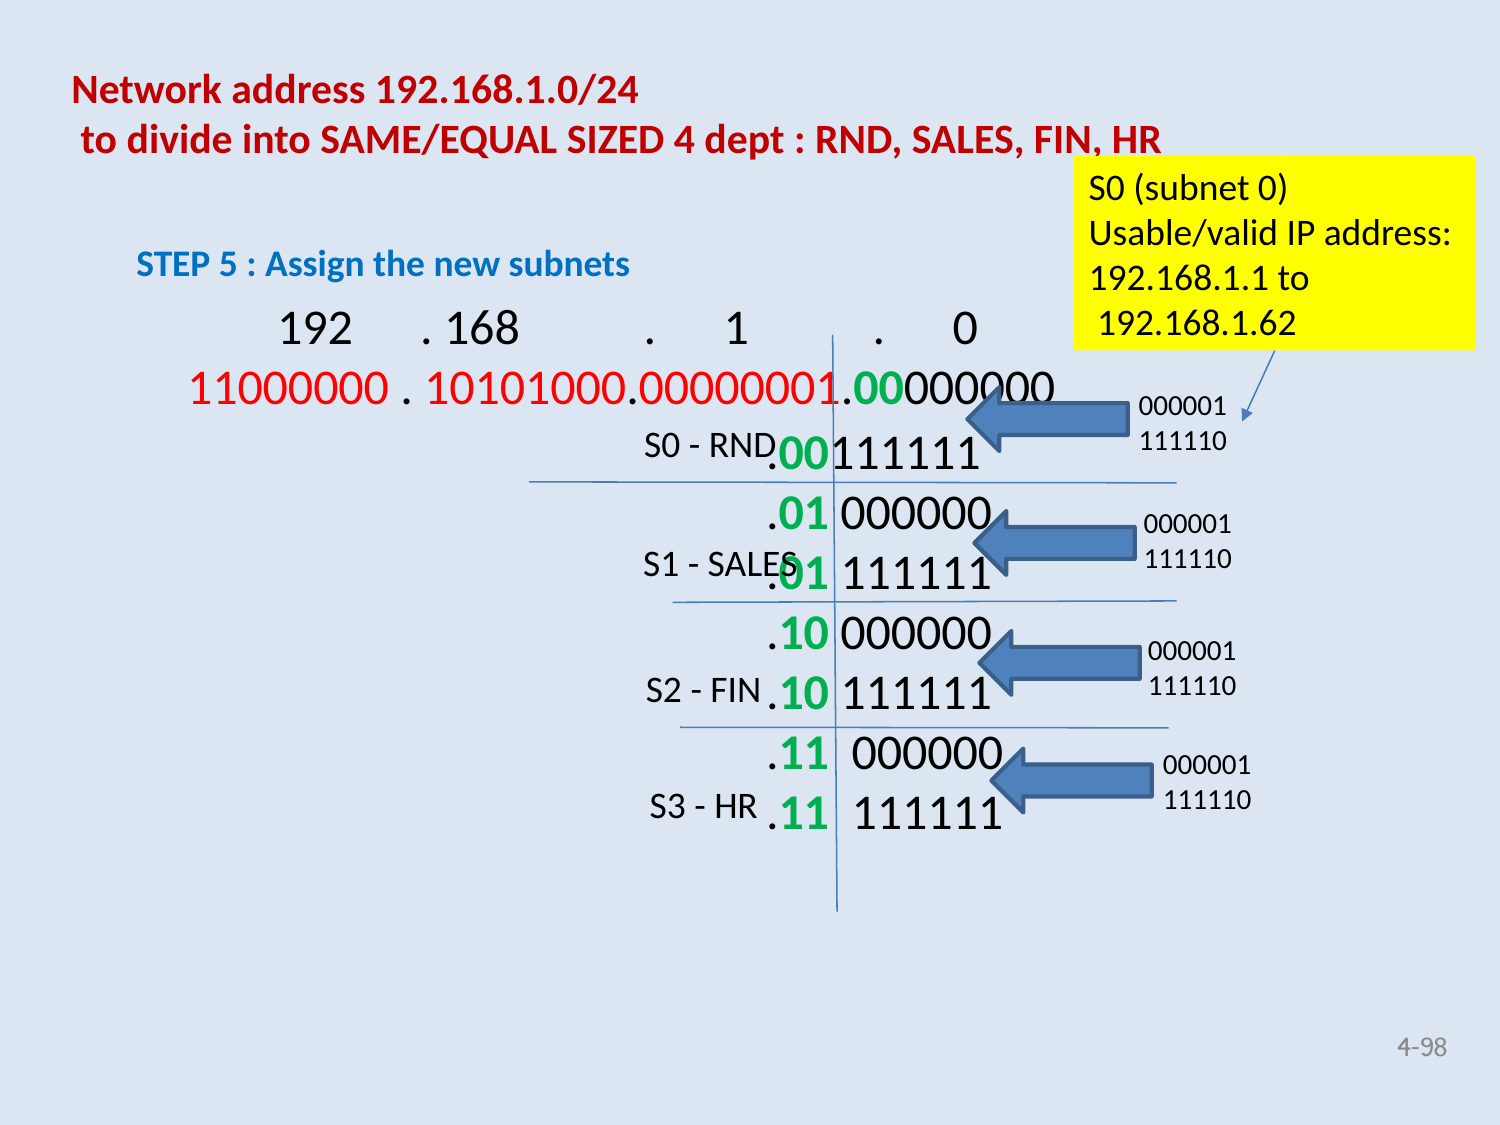

Network address 192.168.1.0/24
 to divide into SAME/EQUAL SIZED 4 dept : RND, SALES, FIN, HR
S0 (subnet 0)
Usable/valid IP address:
192.168.1.1 to
 192.168.1.62
STEP 5 : Assign the new subnets
        192      . 168           .      1           .      0
11000000 . 10101000.00000001.00000000
000001
111110

.00111111
.01 000000
.01 111111
.10 000000
.10 111111
.11  000000
.11  111111
S0 - RND
000001
111110

S1 - SALES
000001
111110

S2 - FIN
000001
111110

S3 - HR
4-98